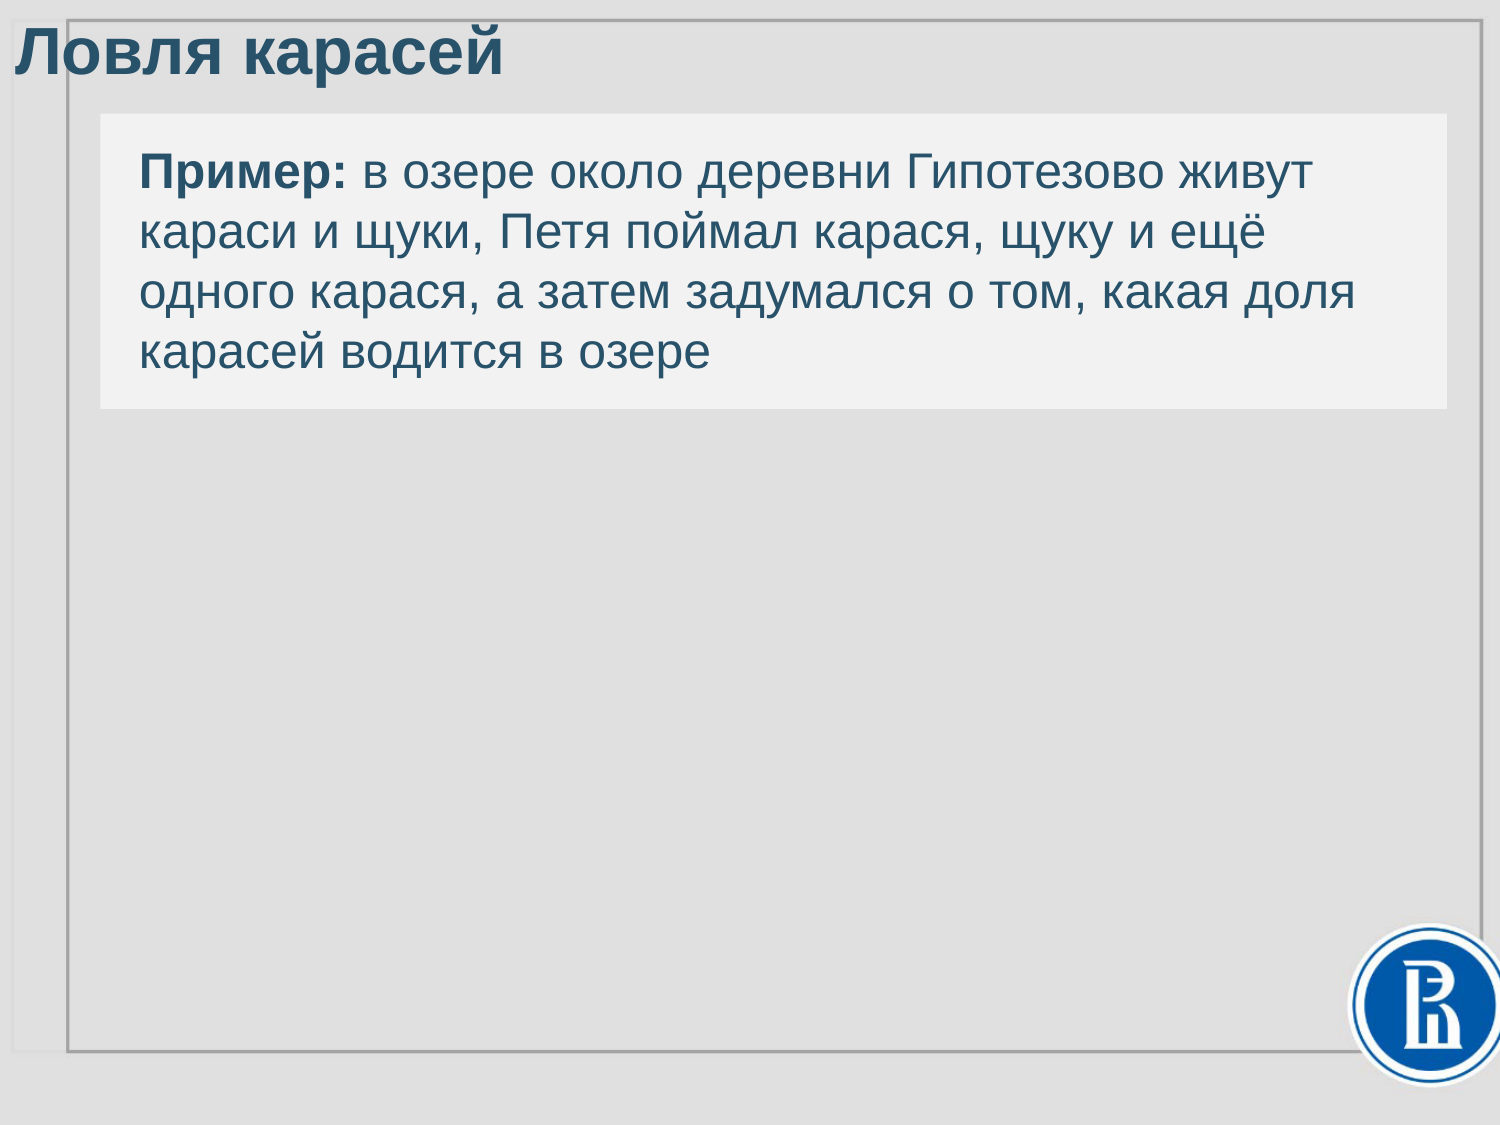

Ловля карасей

Пример: в озере около деревни Гипотезово живут караси и щуки, Петя поймал карася, щуку и ещё одного карася, а затем задумался о том, какая доля карасей водится в озере